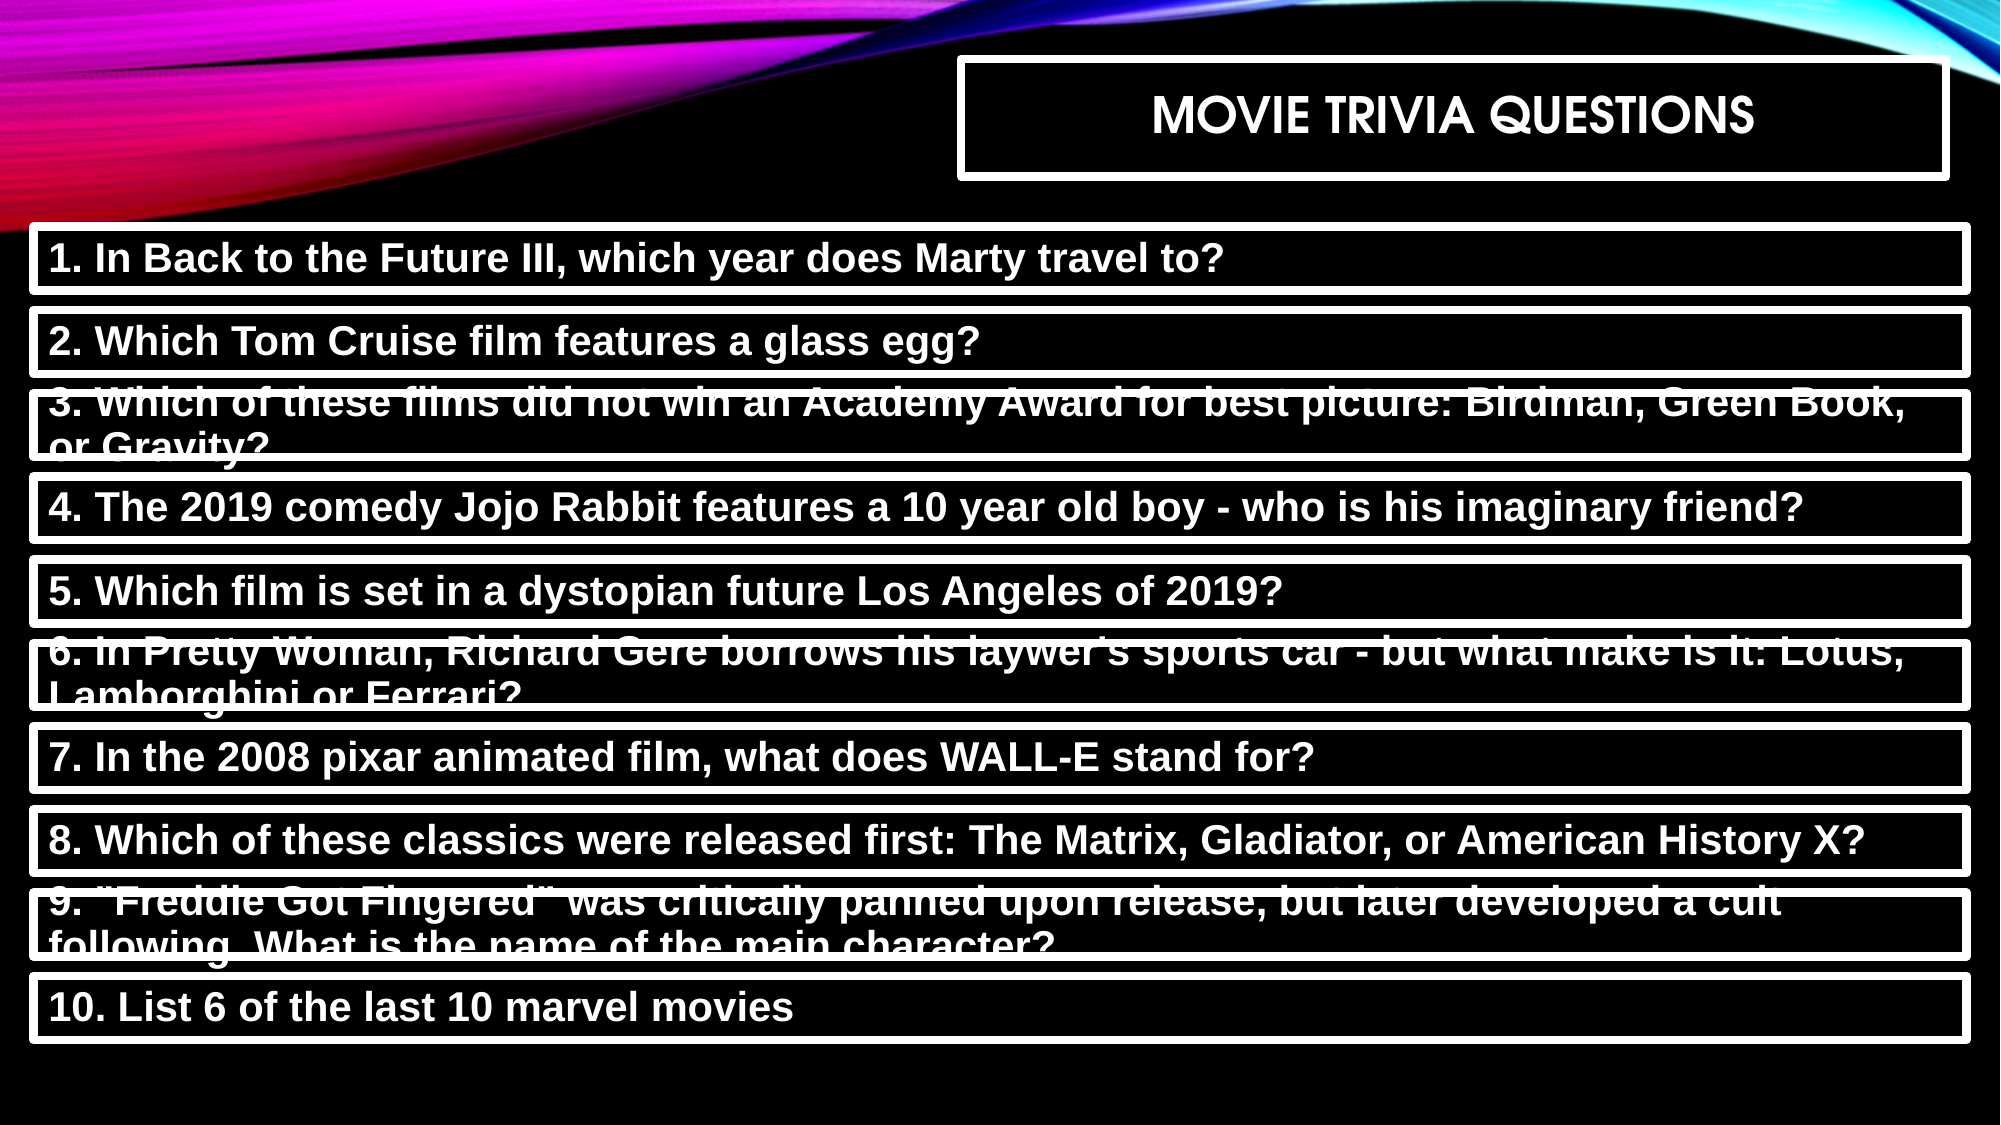

MOVIE TRIVIA QUESTIONS
1. In Back to the Future III, which year does Marty travel to?
2. Which Tom Cruise film features a glass egg?
3. Which of these films did not win an Academy Award for best picture: Birdman, Green Book, or Gravity?
4. The 2019 comedy Jojo Rabbit features a 10 year old boy - who is his imaginary friend?
5. Which film is set in a dystopian future Los Angeles of 2019?
6. In Pretty Woman, Richard Gere borrows his laywer's sports car - but what make is it: Lotus, Lamborghini or Ferrari?
7. In the 2008 pixar animated film, what does WALL-E stand for?
8. Which of these classics were released first: The Matrix, Gladiator, or American History X?
9. "Freddie Got Fingered" was critically panned upon release, but later developed a cult following. What is the name of the main character?
10. List 6 of the last 10 marvel movies